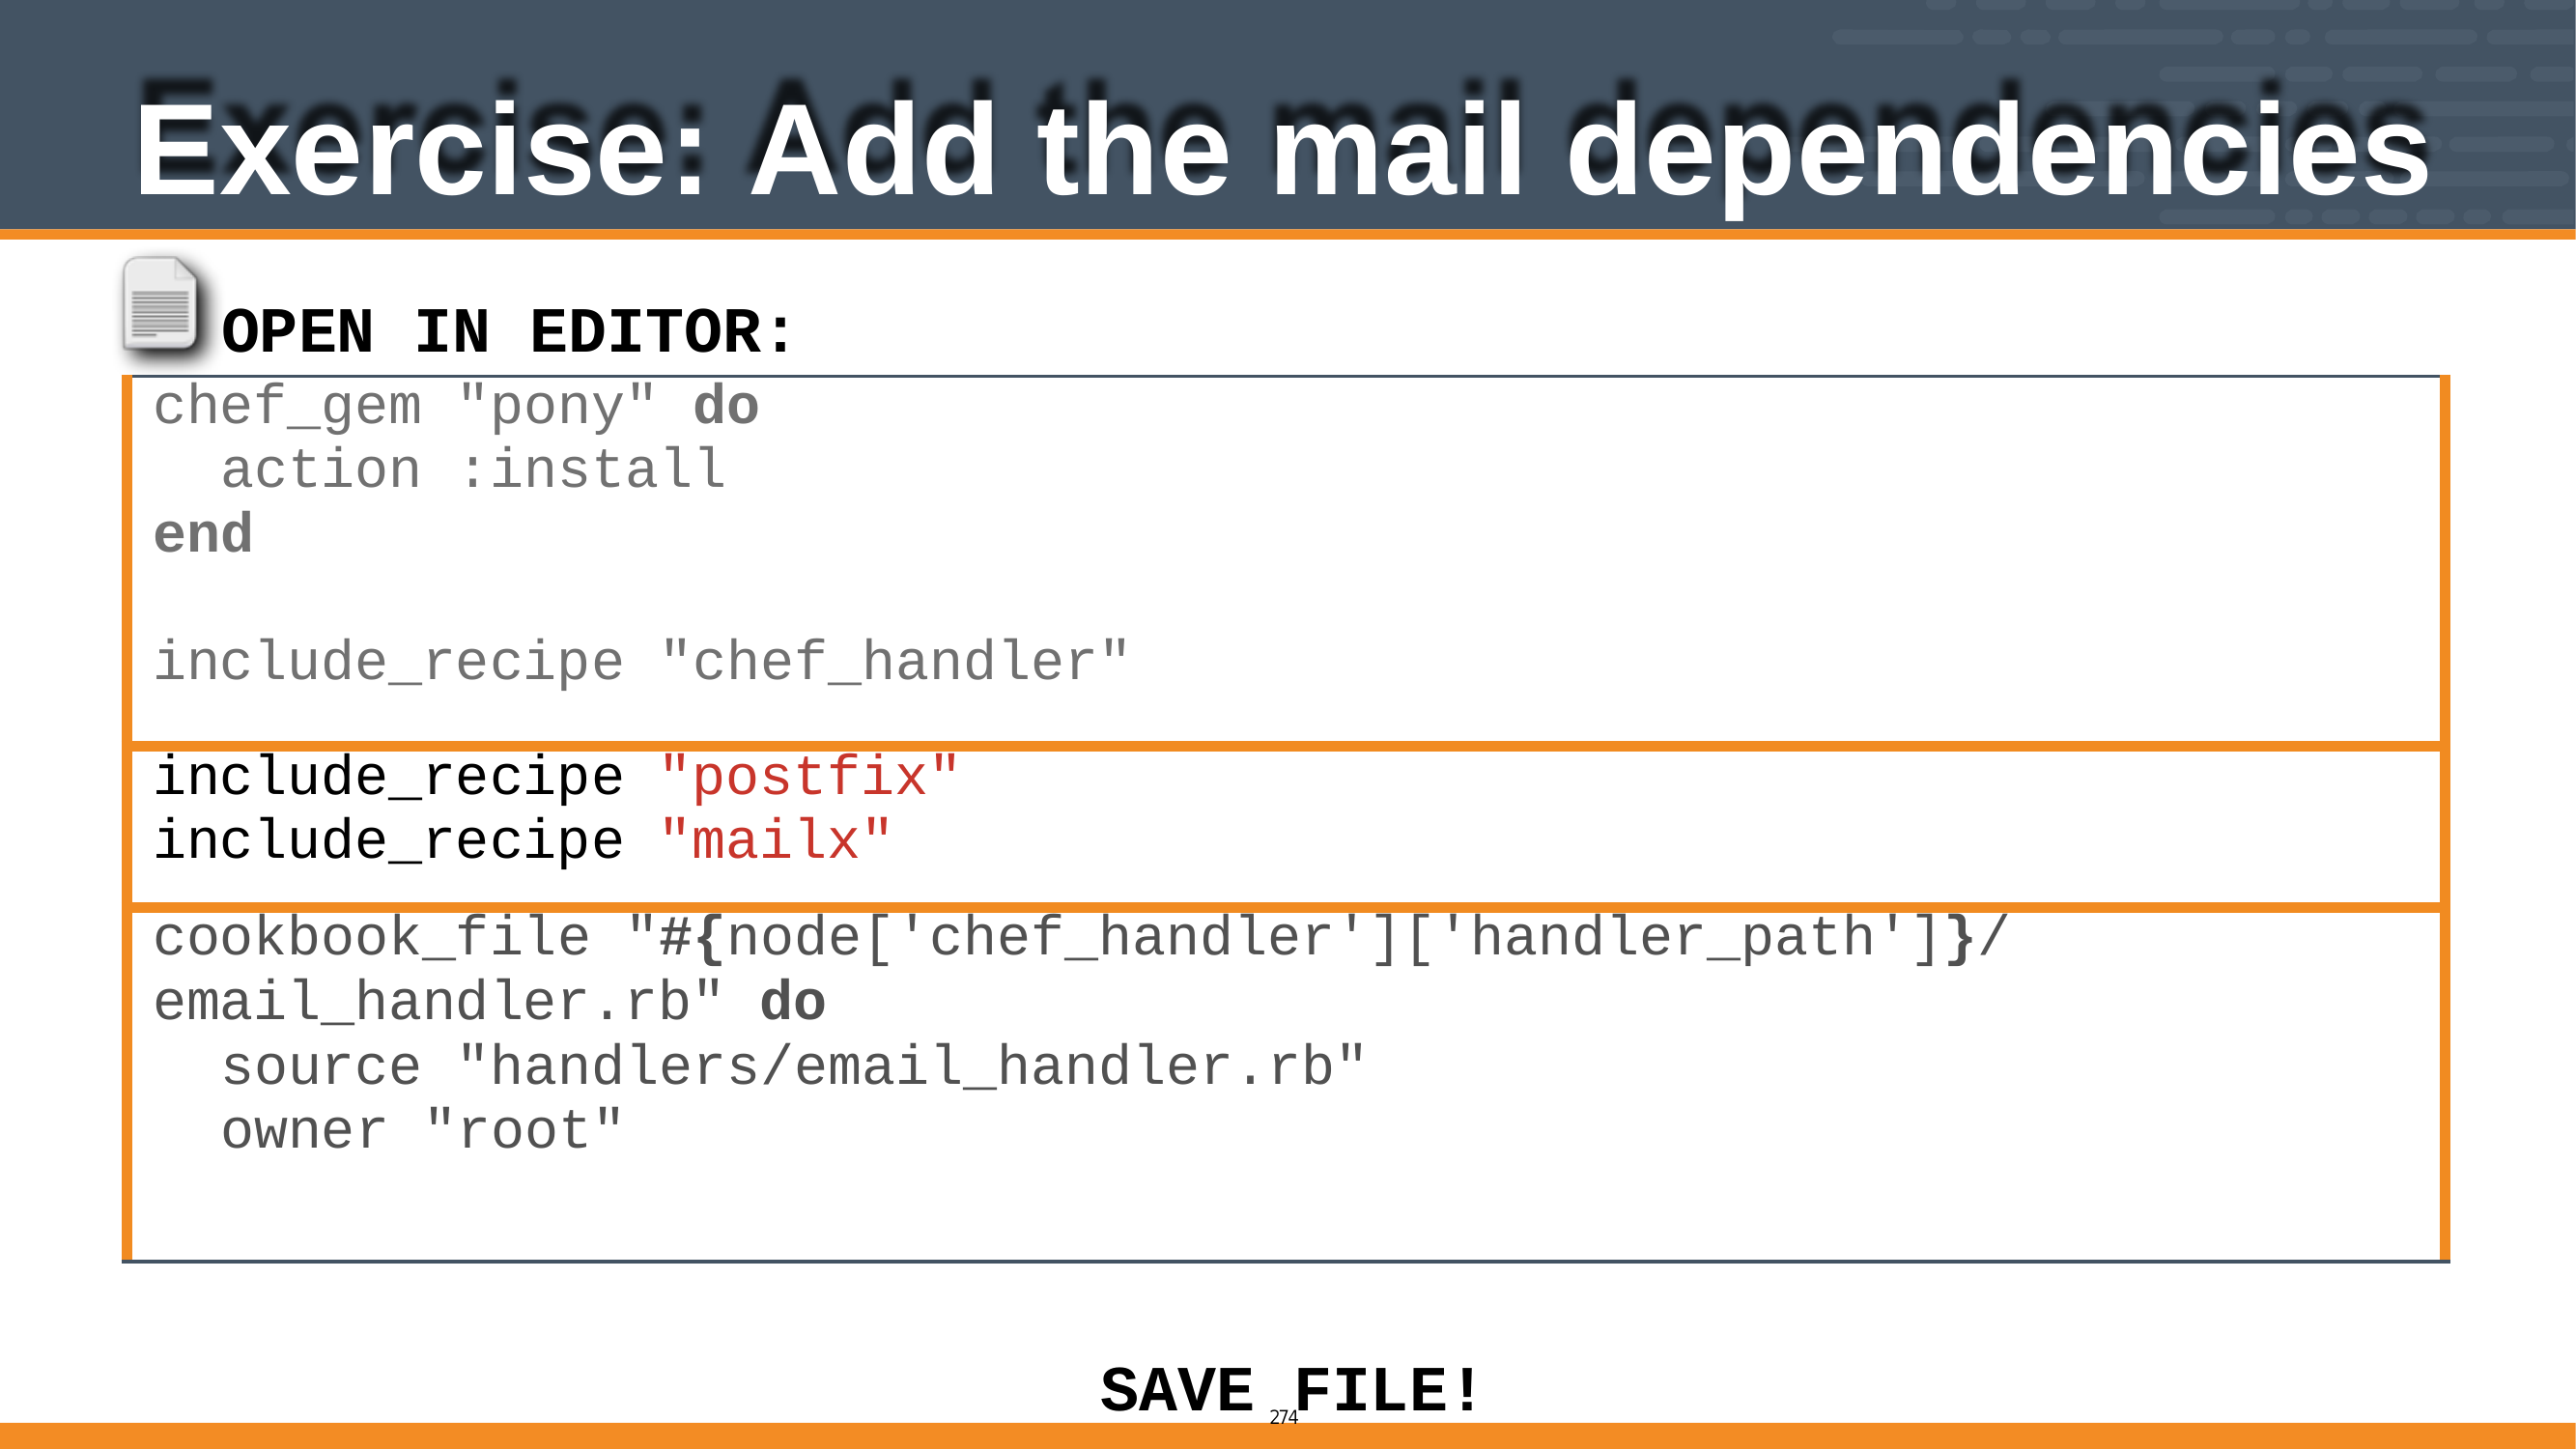

# Exercise: Add the mail dependencies

OPEN IN EDITOR: cookbooks/email_handler/recipes/default.rb
| chef\_gem "pony" do action :install end include\_recipe "chef\_handler" |
| --- |
| include\_recipe "postfix" include\_recipe "mailx" |
| cookbook\_file "#{node['chef\_handler']['handler\_path']}/ email\_handler.rb" do source "handlers/email\_handler.rb" owner "root" |

SAVE FILE!
274